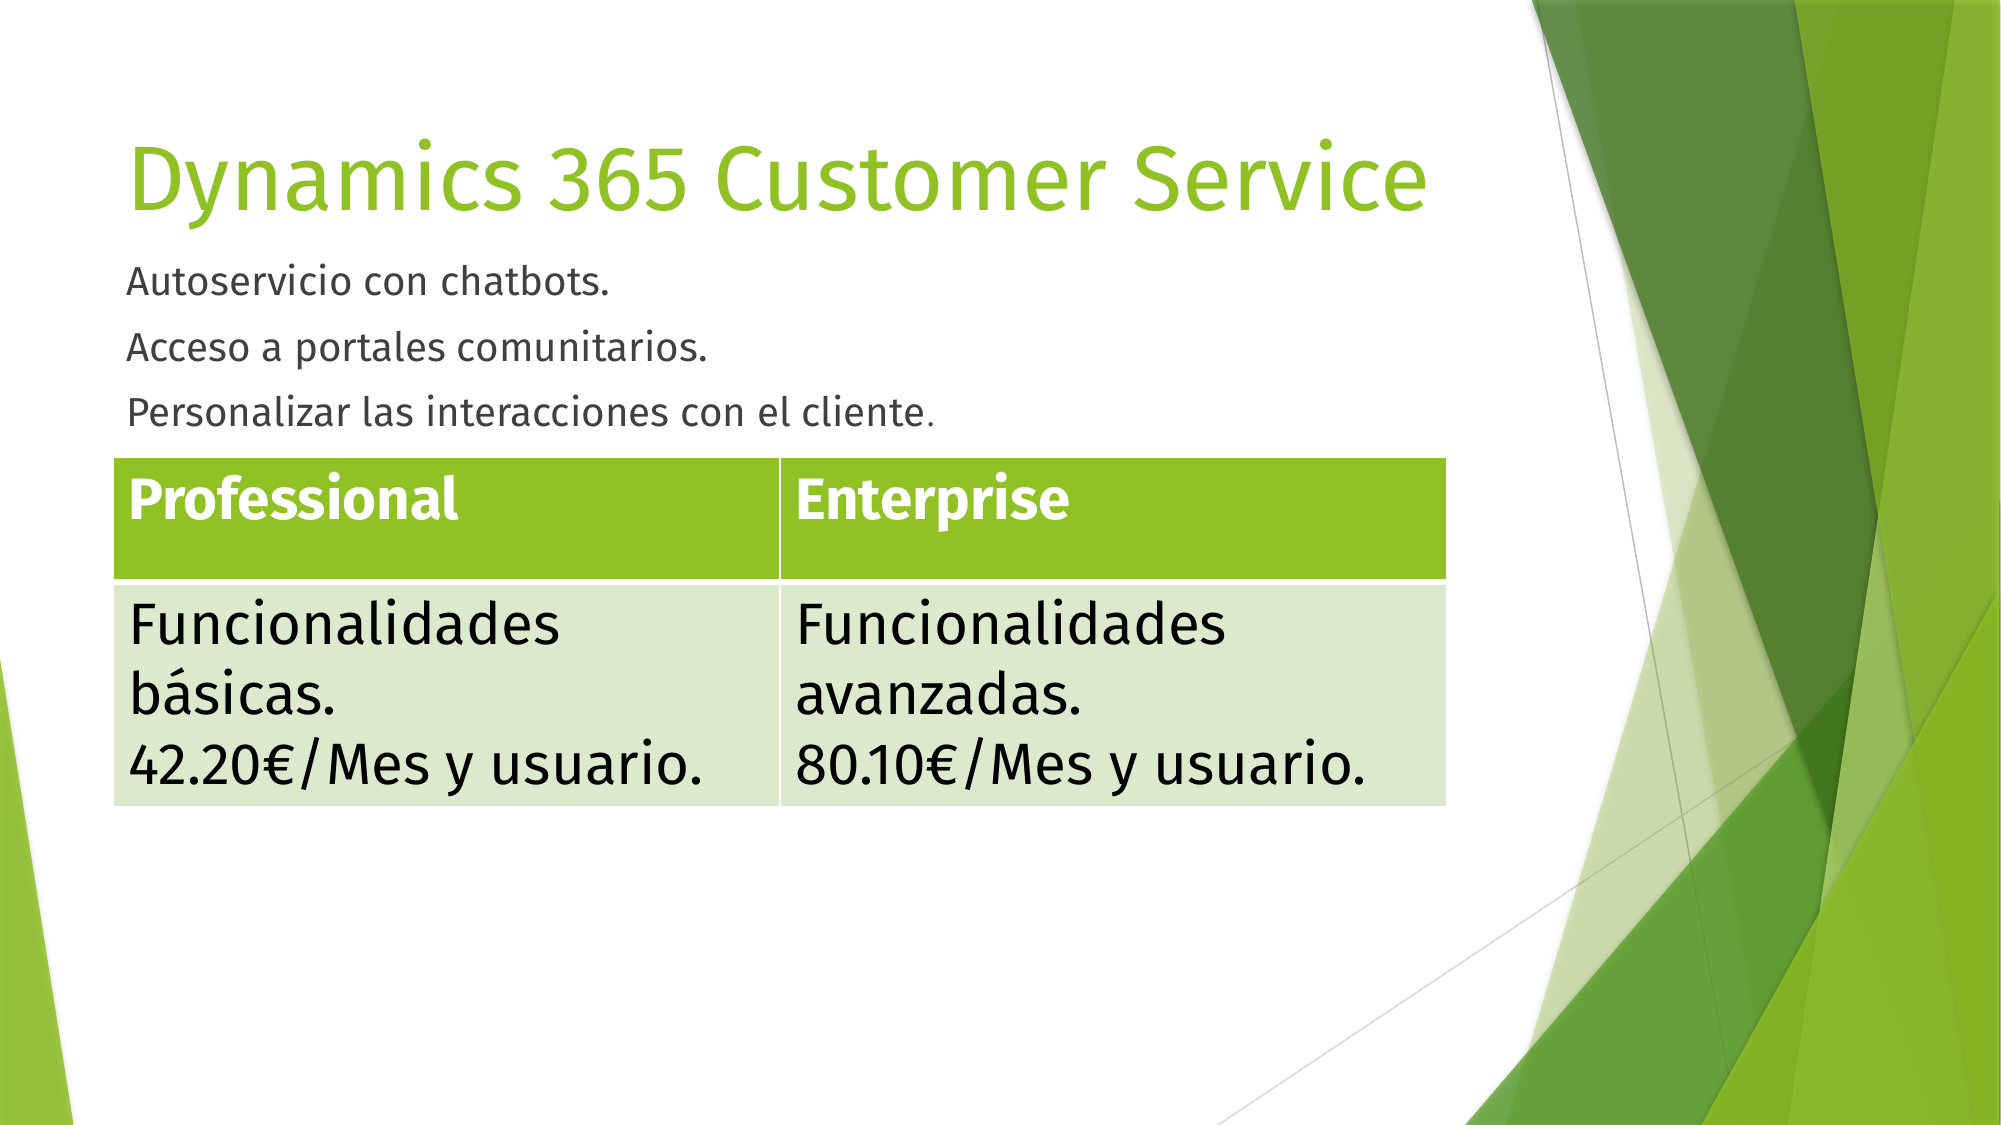

# Dynamics 365 Customer Service
Autoservicio con chatbots.
Acceso a portales comunitarios.
Personalizar las interacciones con el cliente.
| Professional | Enterprise |
| --- | --- |
| Funcionalidades básicas. 42.20€/Mes y usuario. | Funcionalidades avanzadas. 80.10€/Mes y usuario. |